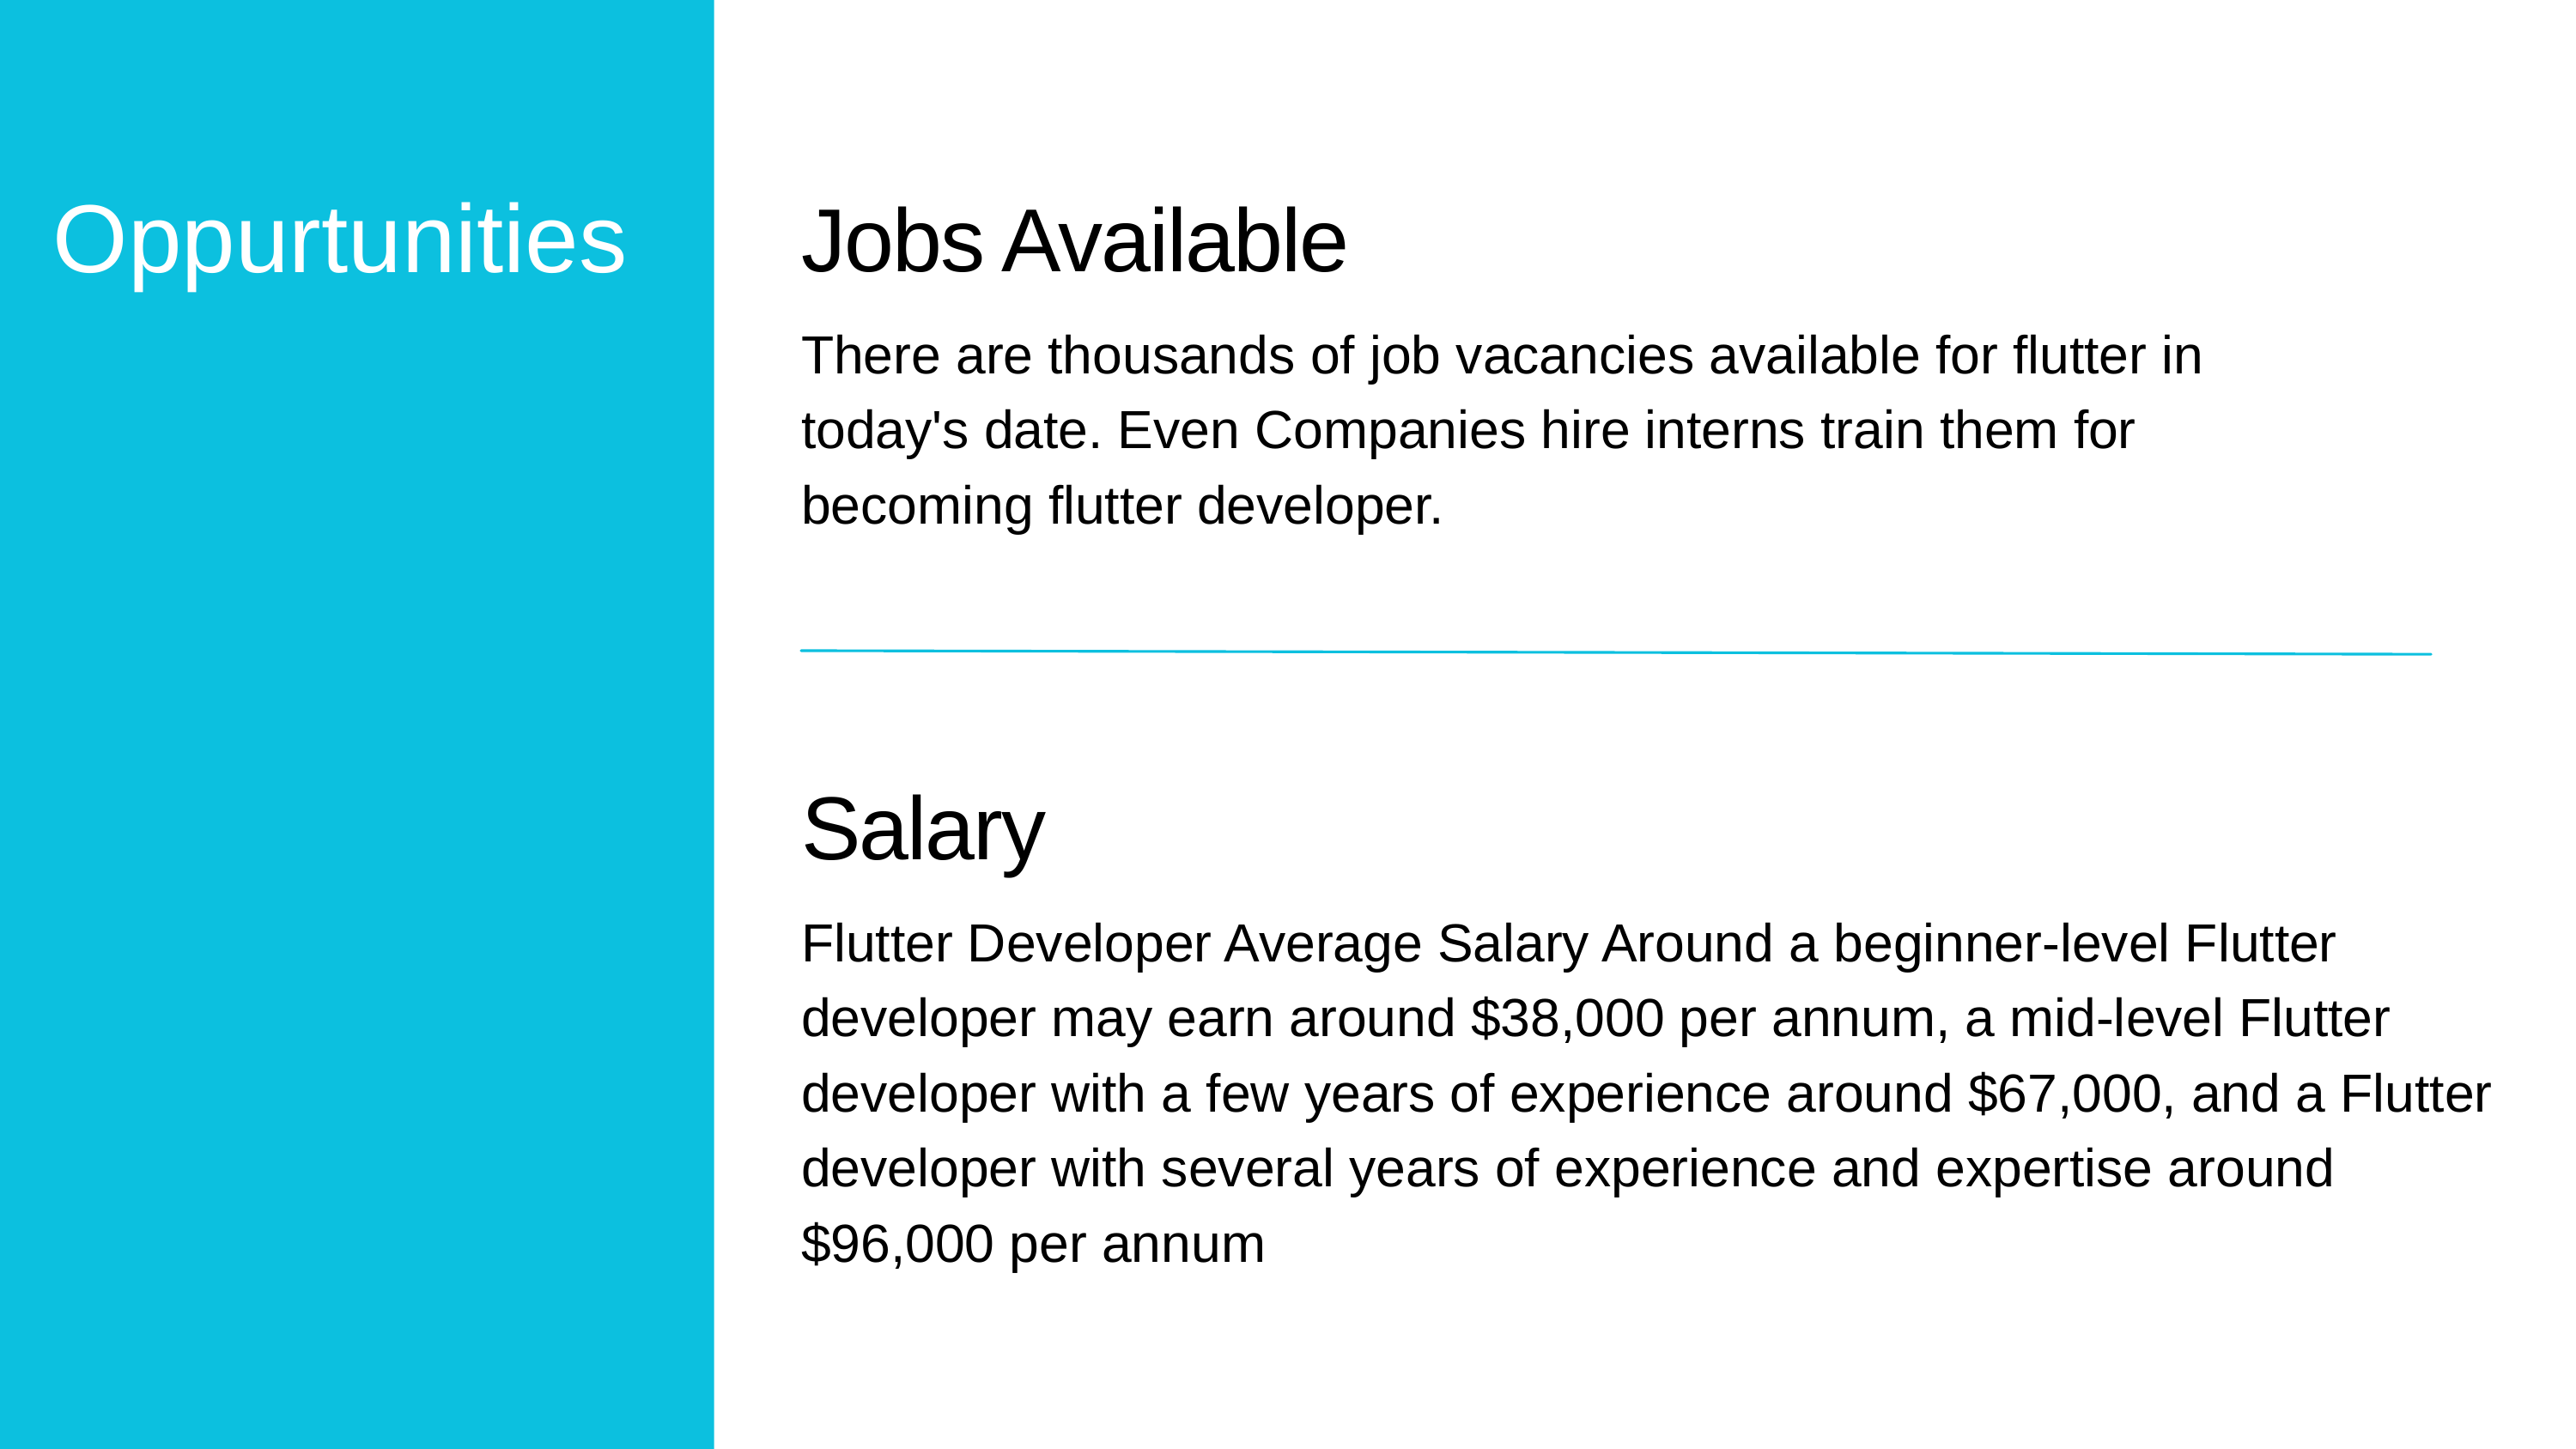

Jobs Available
There are thousands of job vacancies available for flutter in today's date. Even Companies hire interns train them for becoming flutter developer.
Oppurtunities

Salary
Flutter Developer Average Salary Around a beginner-level Flutter developer may earn around $38,000 per annum, a mid-level Flutter developer with a few years of experience around $67,000, and a Flutter developer with several years of experience and expertise around $96,000 per annum